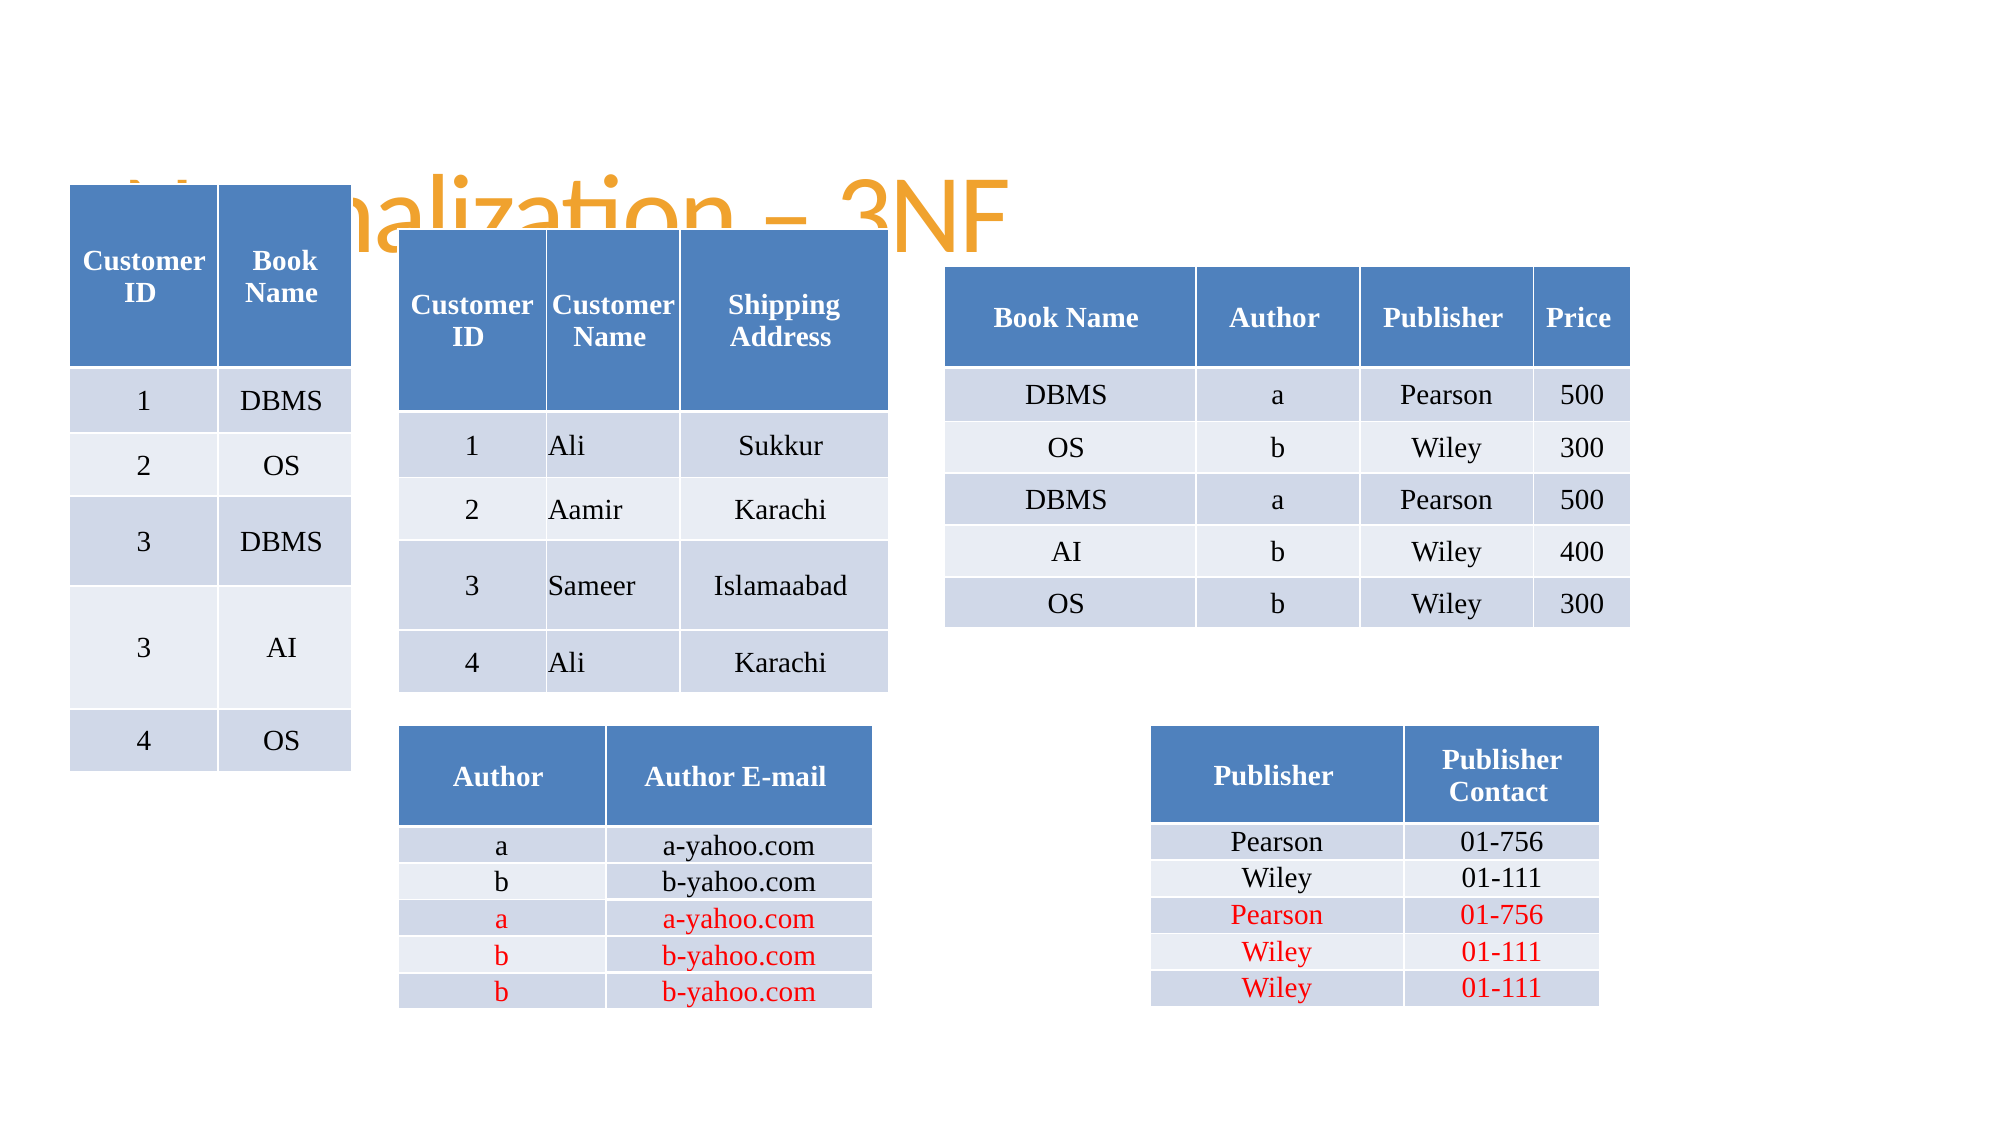

# Normalization – 3NF
| Customer ID | Book Name |
| --- | --- |
| 1 | DBMS |
| 2 | OS |
| 3 | DBMS |
| 3 | AI |
| 4 | OS |
| Customer ID | Customer Name | Shipping Address |
| --- | --- | --- |
| 1 | Ali | Sukkur |
| 2 | Aamir | Karachi |
| 3 | Sameer | Islamaabad |
| 4 | Ali | Karachi |
| Book Name | Author | Publisher | Price |
| --- | --- | --- | --- |
| DBMS | a | Pearson | 500 |
| OS | b | Wiley | 300 |
| DBMS | a | Pearson | 500 |
| AI | b | Wiley | 400 |
| OS | b | Wiley | 300 |
| Author | Author E-mail |
| --- | --- |
| a | a-yahoo.com |
| b | b-yahoo.com |
| a | a-yahoo.com |
| b | b-yahoo.com |
| b | b-yahoo.com |
| Publisher | Publisher Contact |
| --- | --- |
| Pearson | 01-756 |
| Wiley | 01-111 |
| Pearson | 01-756 |
| Wiley | 01-111 |
| Wiley | 01-111 |